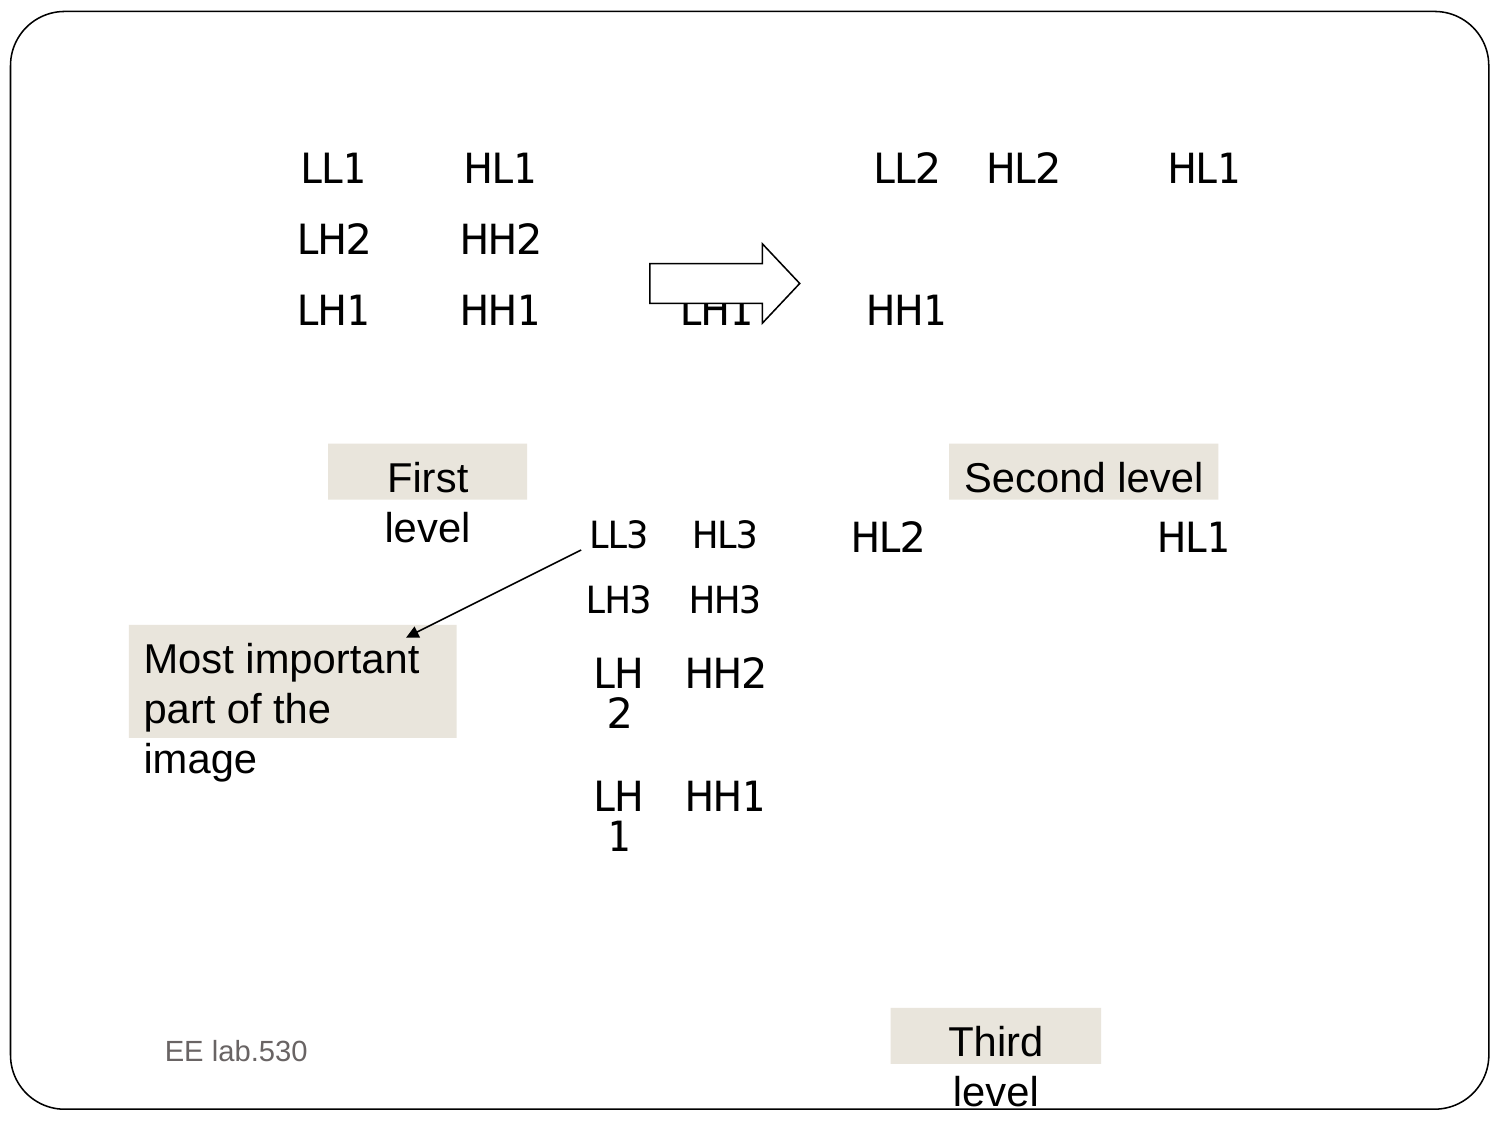

| LL1 | HL1 |  | LL2 | HL2 | HL1 |
| --- | --- | --- | --- | --- | --- |
| LH2 | HH2 |  |  |  |  |
| LH1 | HH1 | LH1 | HH1 |  |  |

First level
Second level

| LL3 | HL3 | HL2 | HL1 |
| --- | --- | --- | --- |
| LH3 | HH3 |  |  |
| LH2 | HH2 |  |  |
| LH1 | HH1 |  |  |
Most important part of the image
Third level
EE lab.530